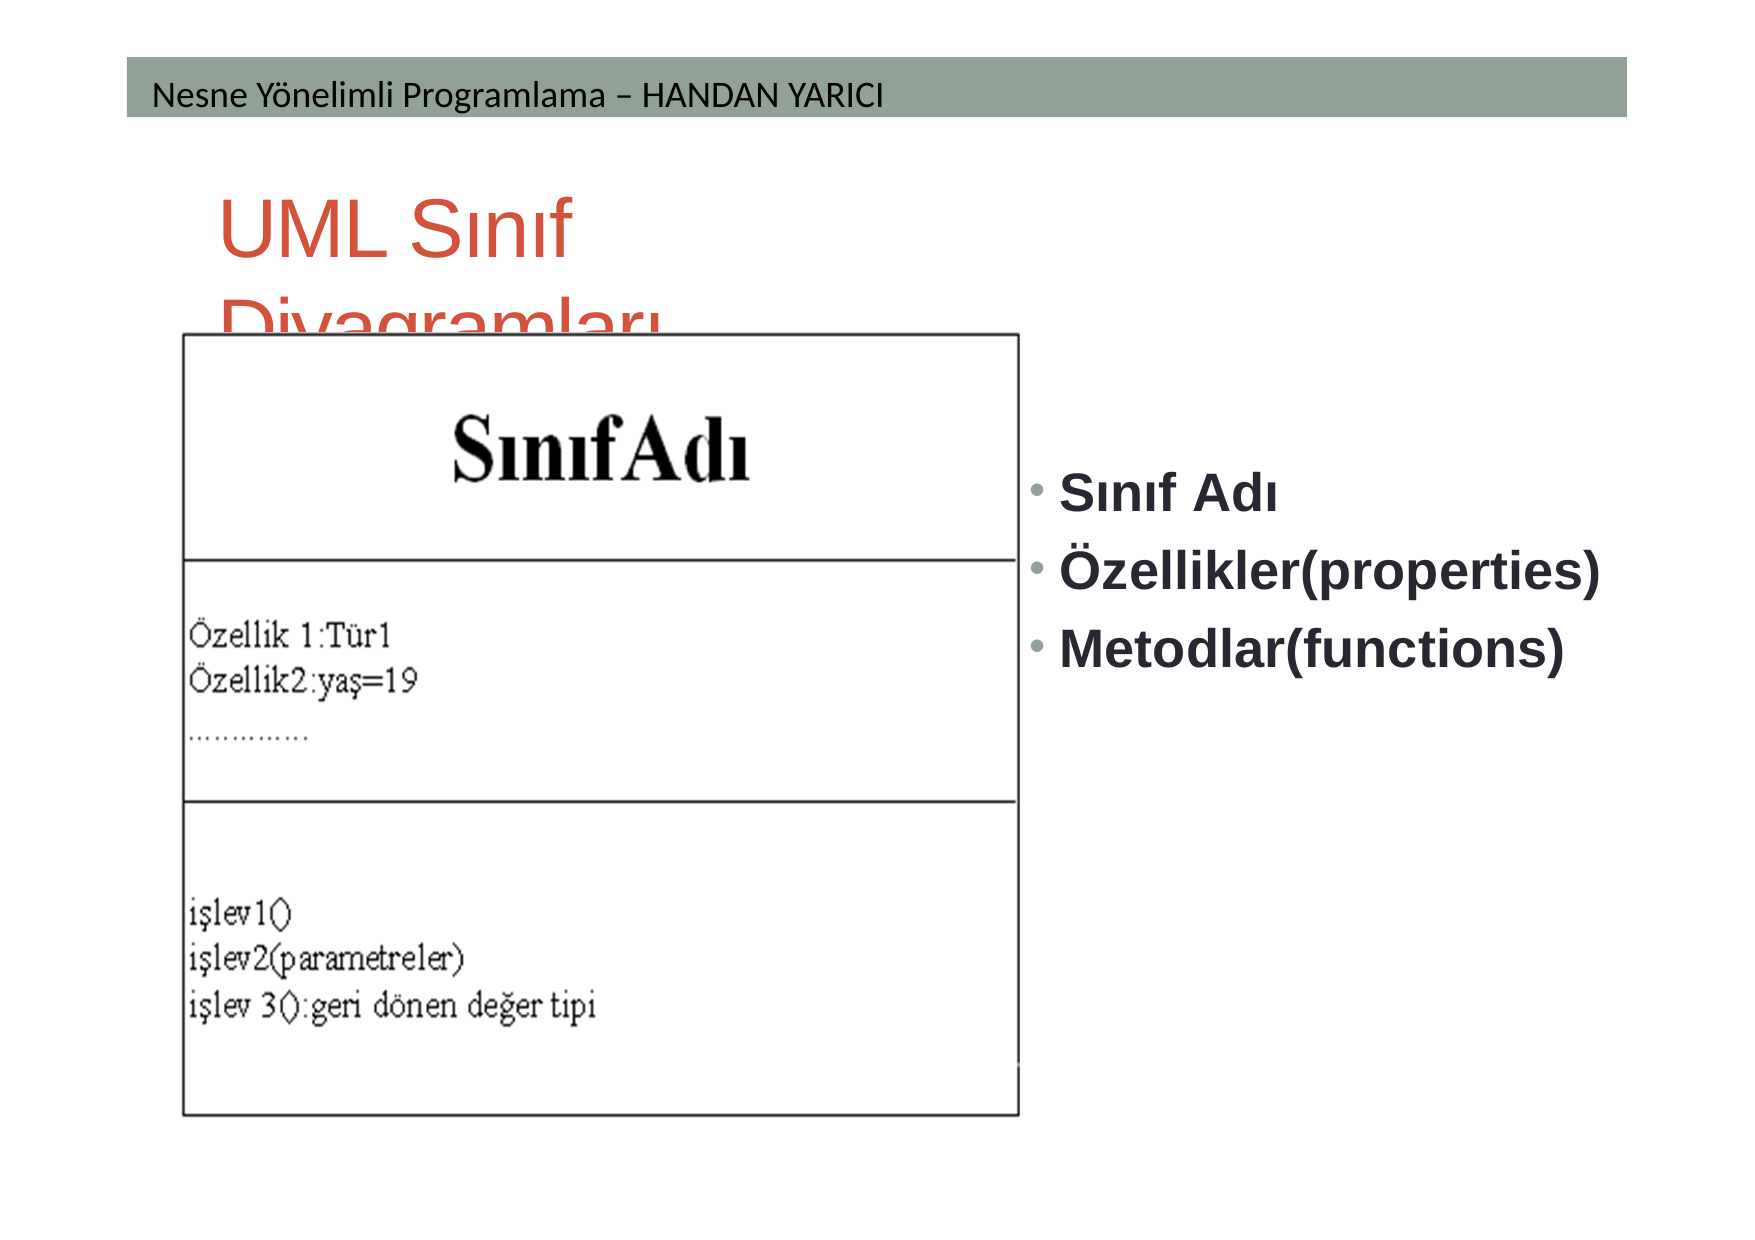

Nesne Yönelimli Programlama – HANDAN YARICI
# UML Sınıf Diyagramları

Sınıf Adı
Özellikler(properties)
Metodlar(functions)